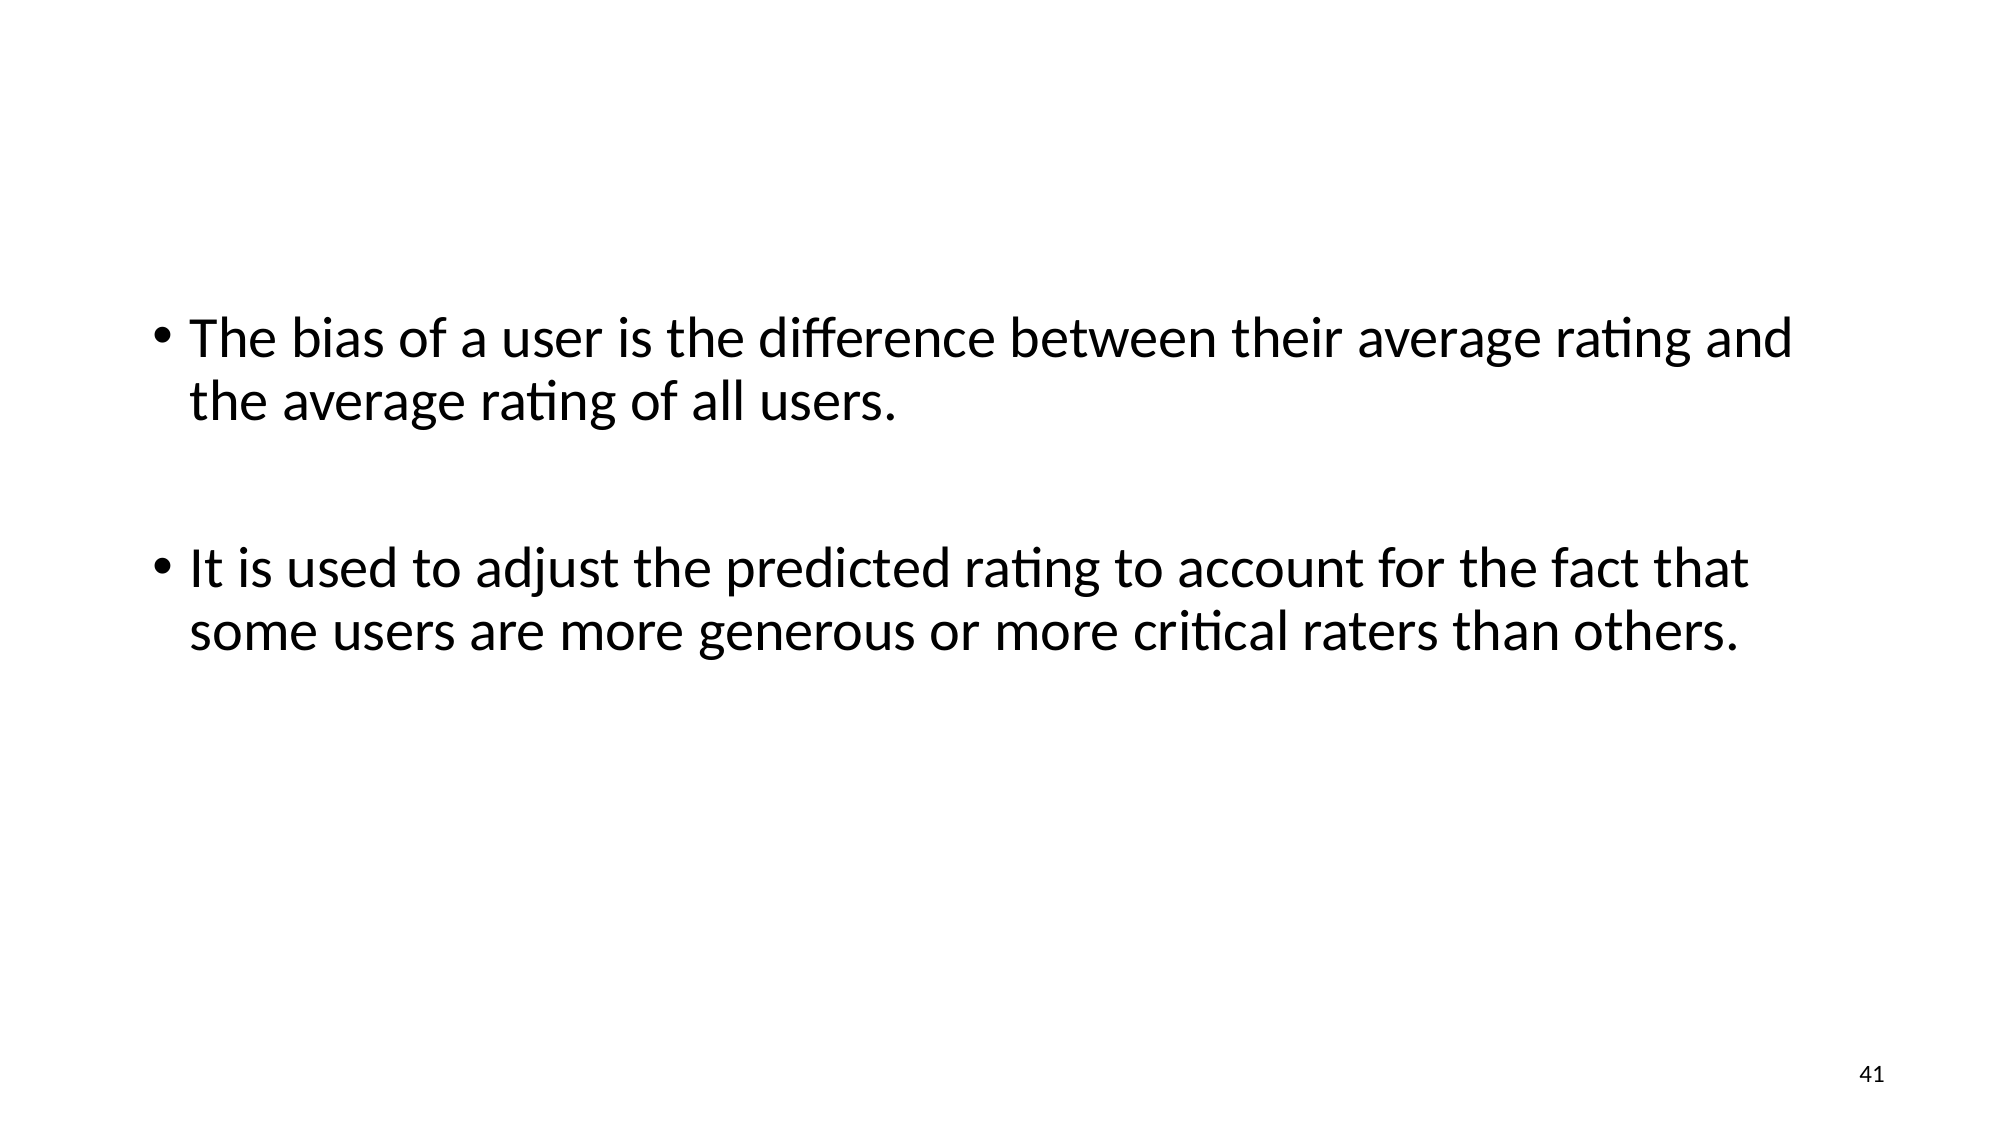

The bias of a user is the difference between their average rating and the average rating of all users.

It is used to adjust the predicted rating to account for the fact that some users are more generous or more critical raters than others.
41